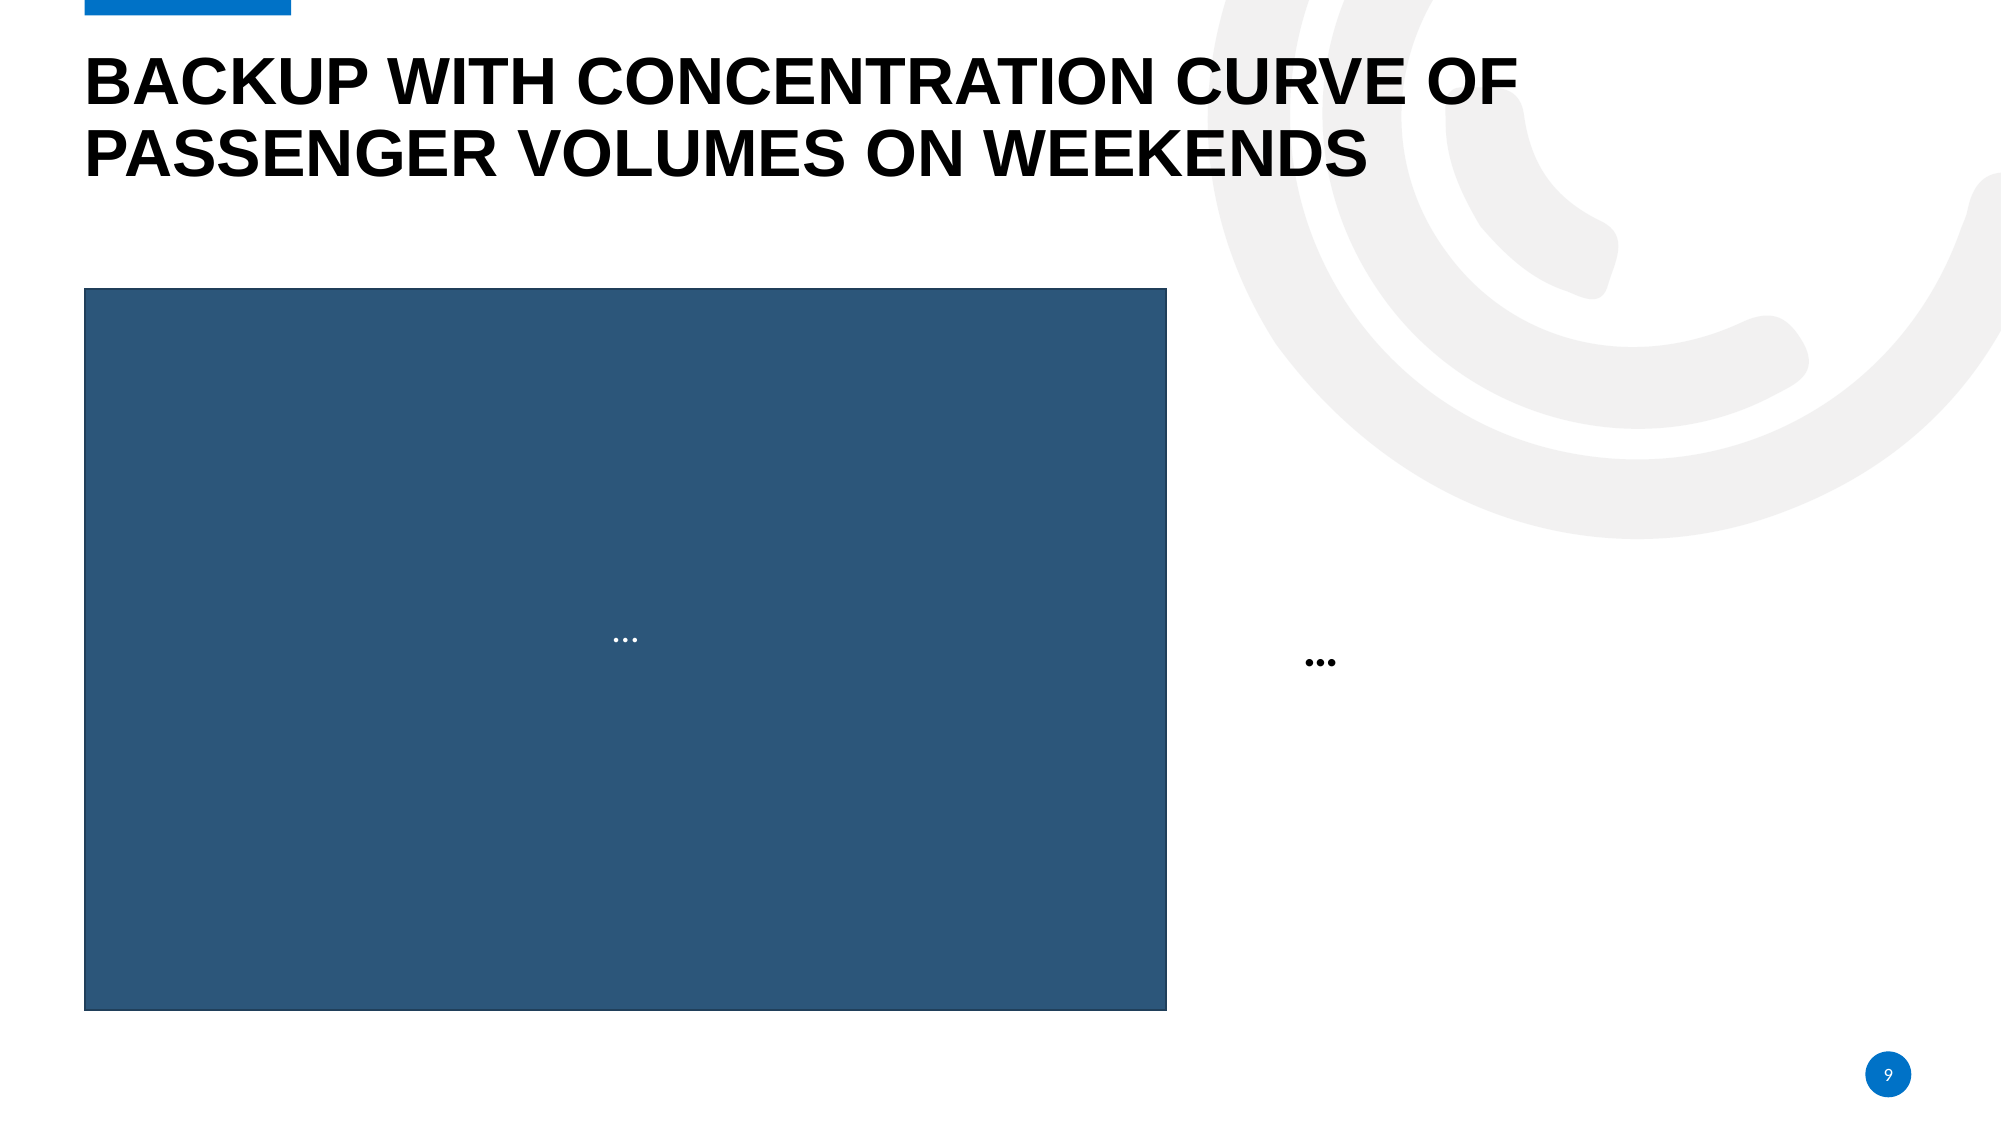

# Backup with concentration curve of passenger volumes on weekends
…

…

9